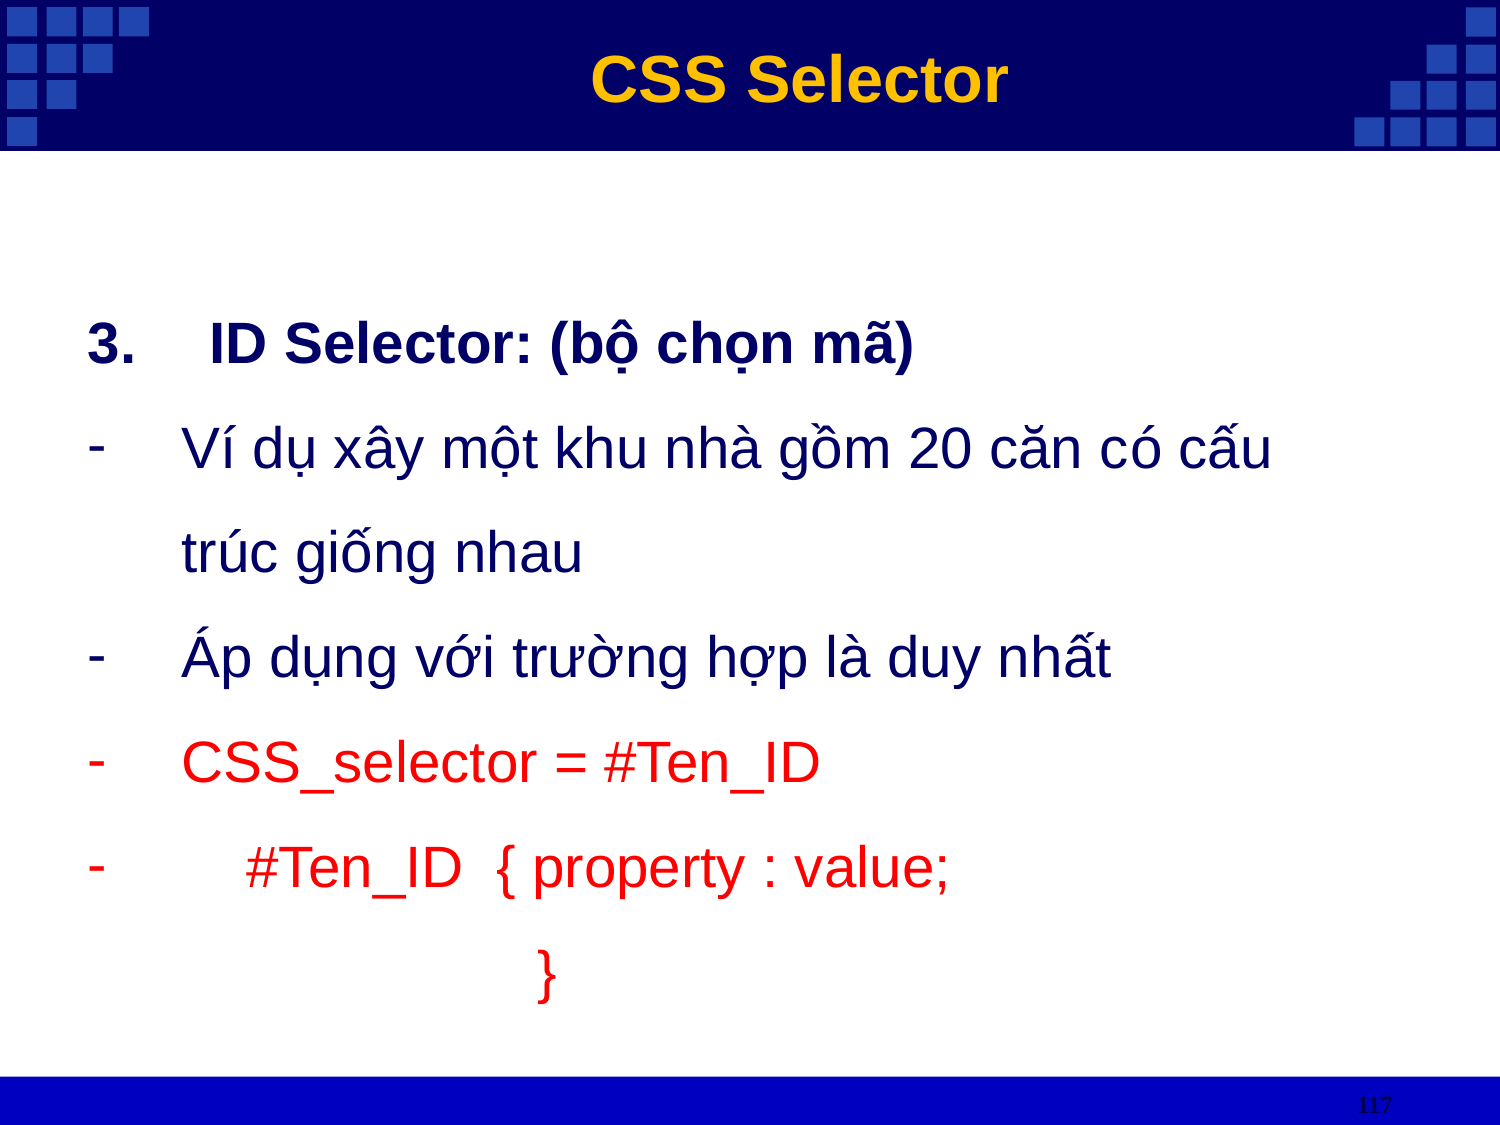

CSS Selector
ID Selector: (bộ chọn mã)
Ví dụ xây một khu nhà gồm 20 căn có cấu trúc giống nhau
Áp dụng với trường hợp là duy nhất
CSS_selector = #Ten_ID
    #Ten_ID  { property : value;
			}

117